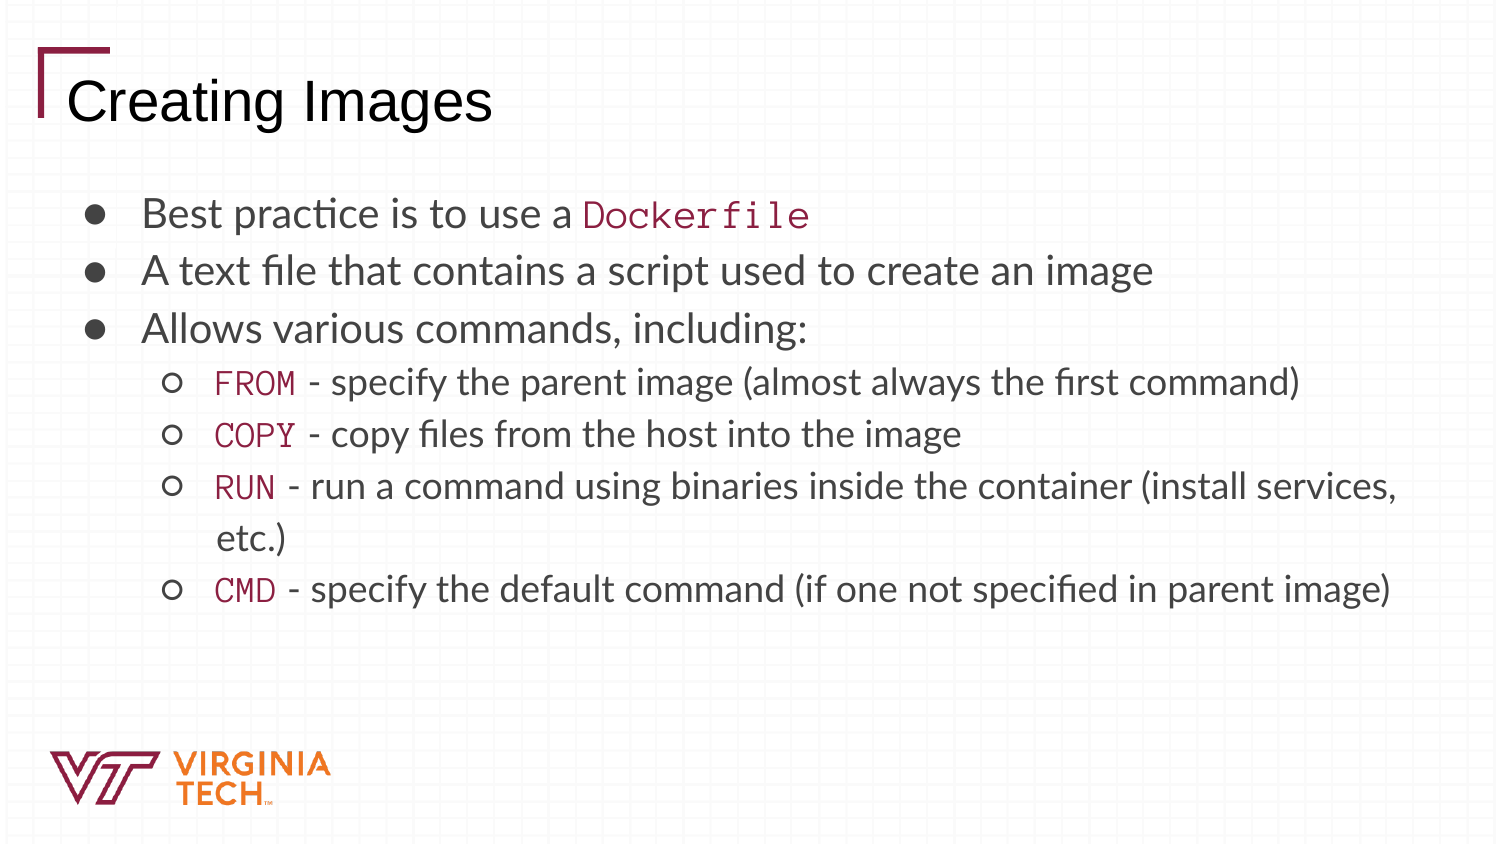

# Creating Images
Best practice is to use a Dockerfile
A text file that contains a script used to create an image
Allows various commands, including:
FROM - specify the parent image (almost always the first command)
COPY - copy files from the host into the image
RUN - run a command using binaries inside the container (install services, etc.)
CMD - specify the default command (if one not specified in parent image)